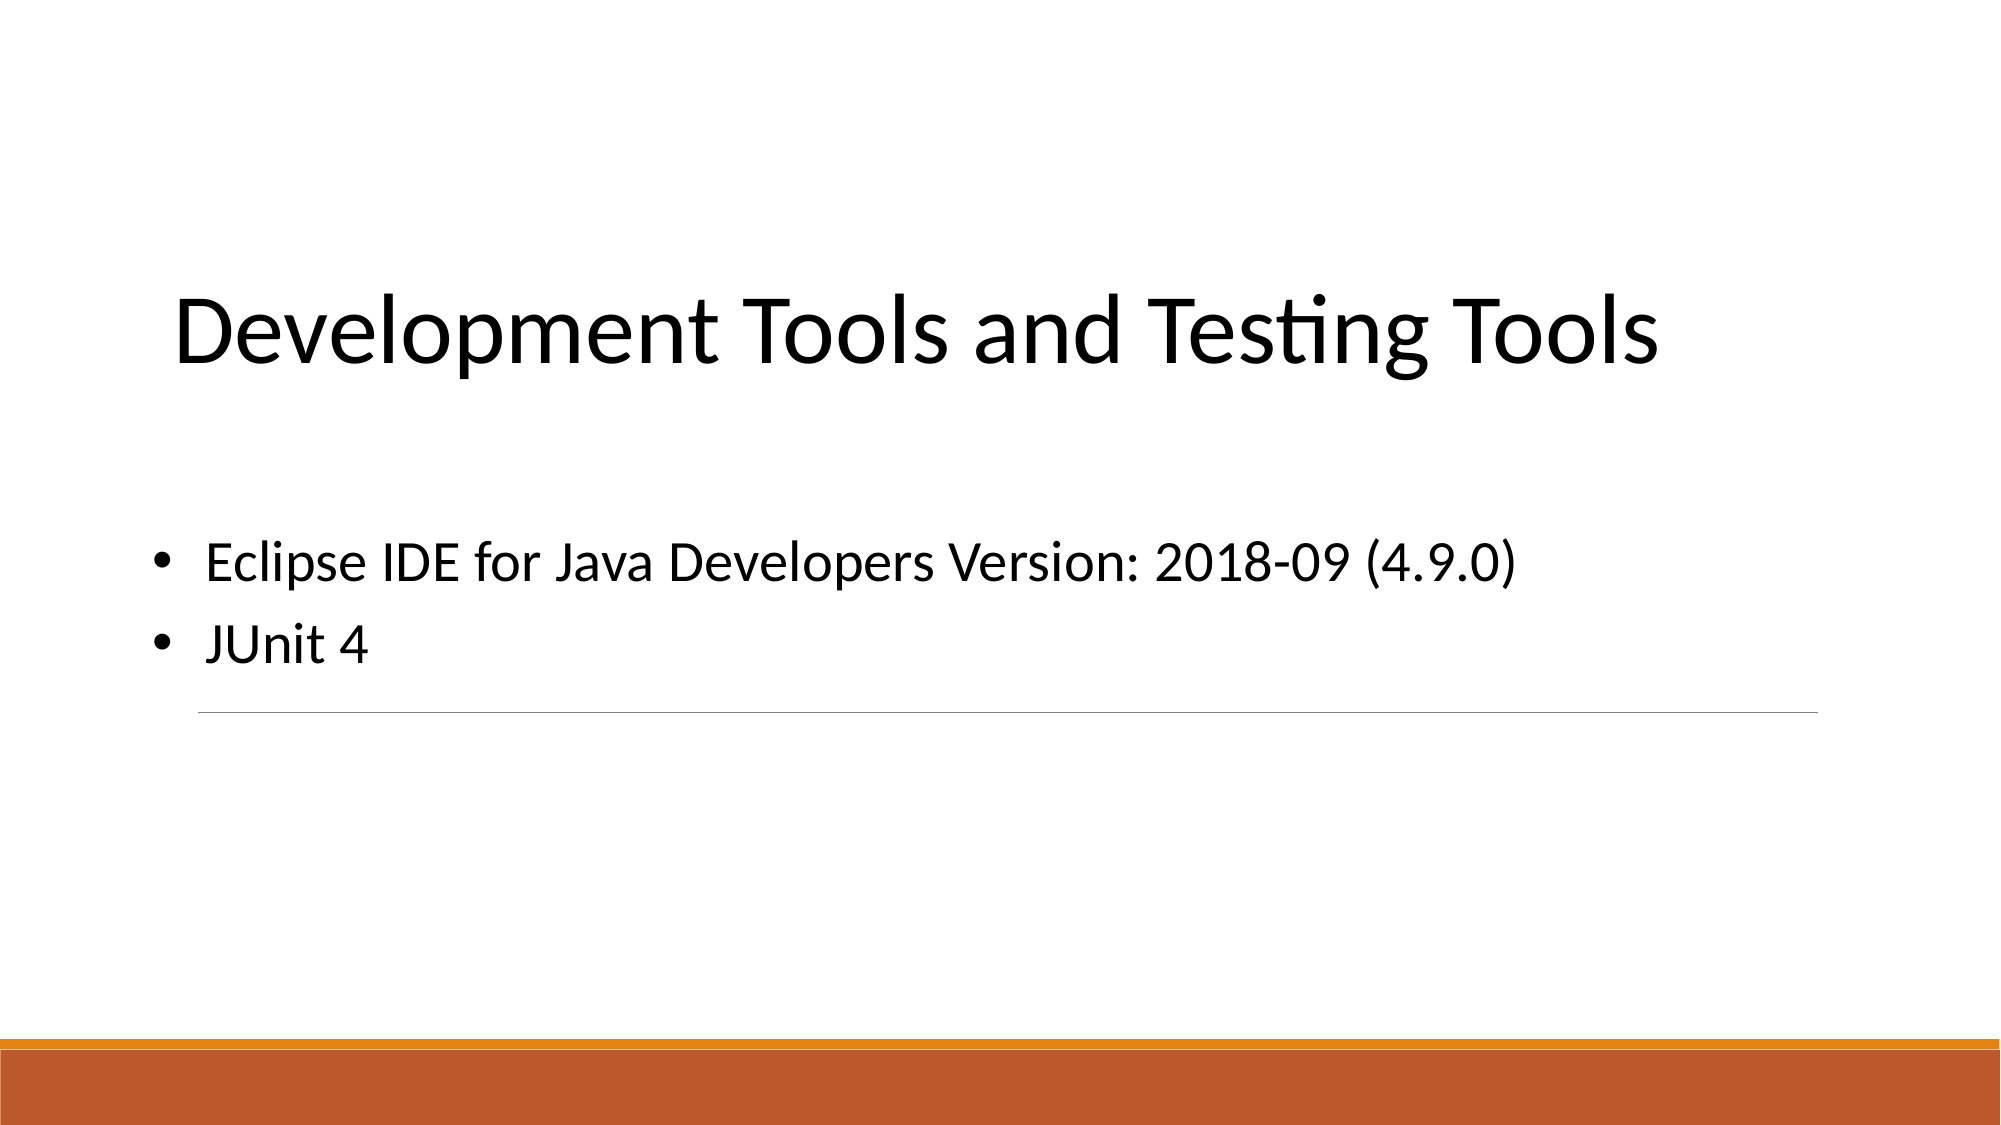

Development Tools and Testing Tools
Eclipse IDE for Java Developers Version: 2018-09 (4.9.0)
JUnit 4